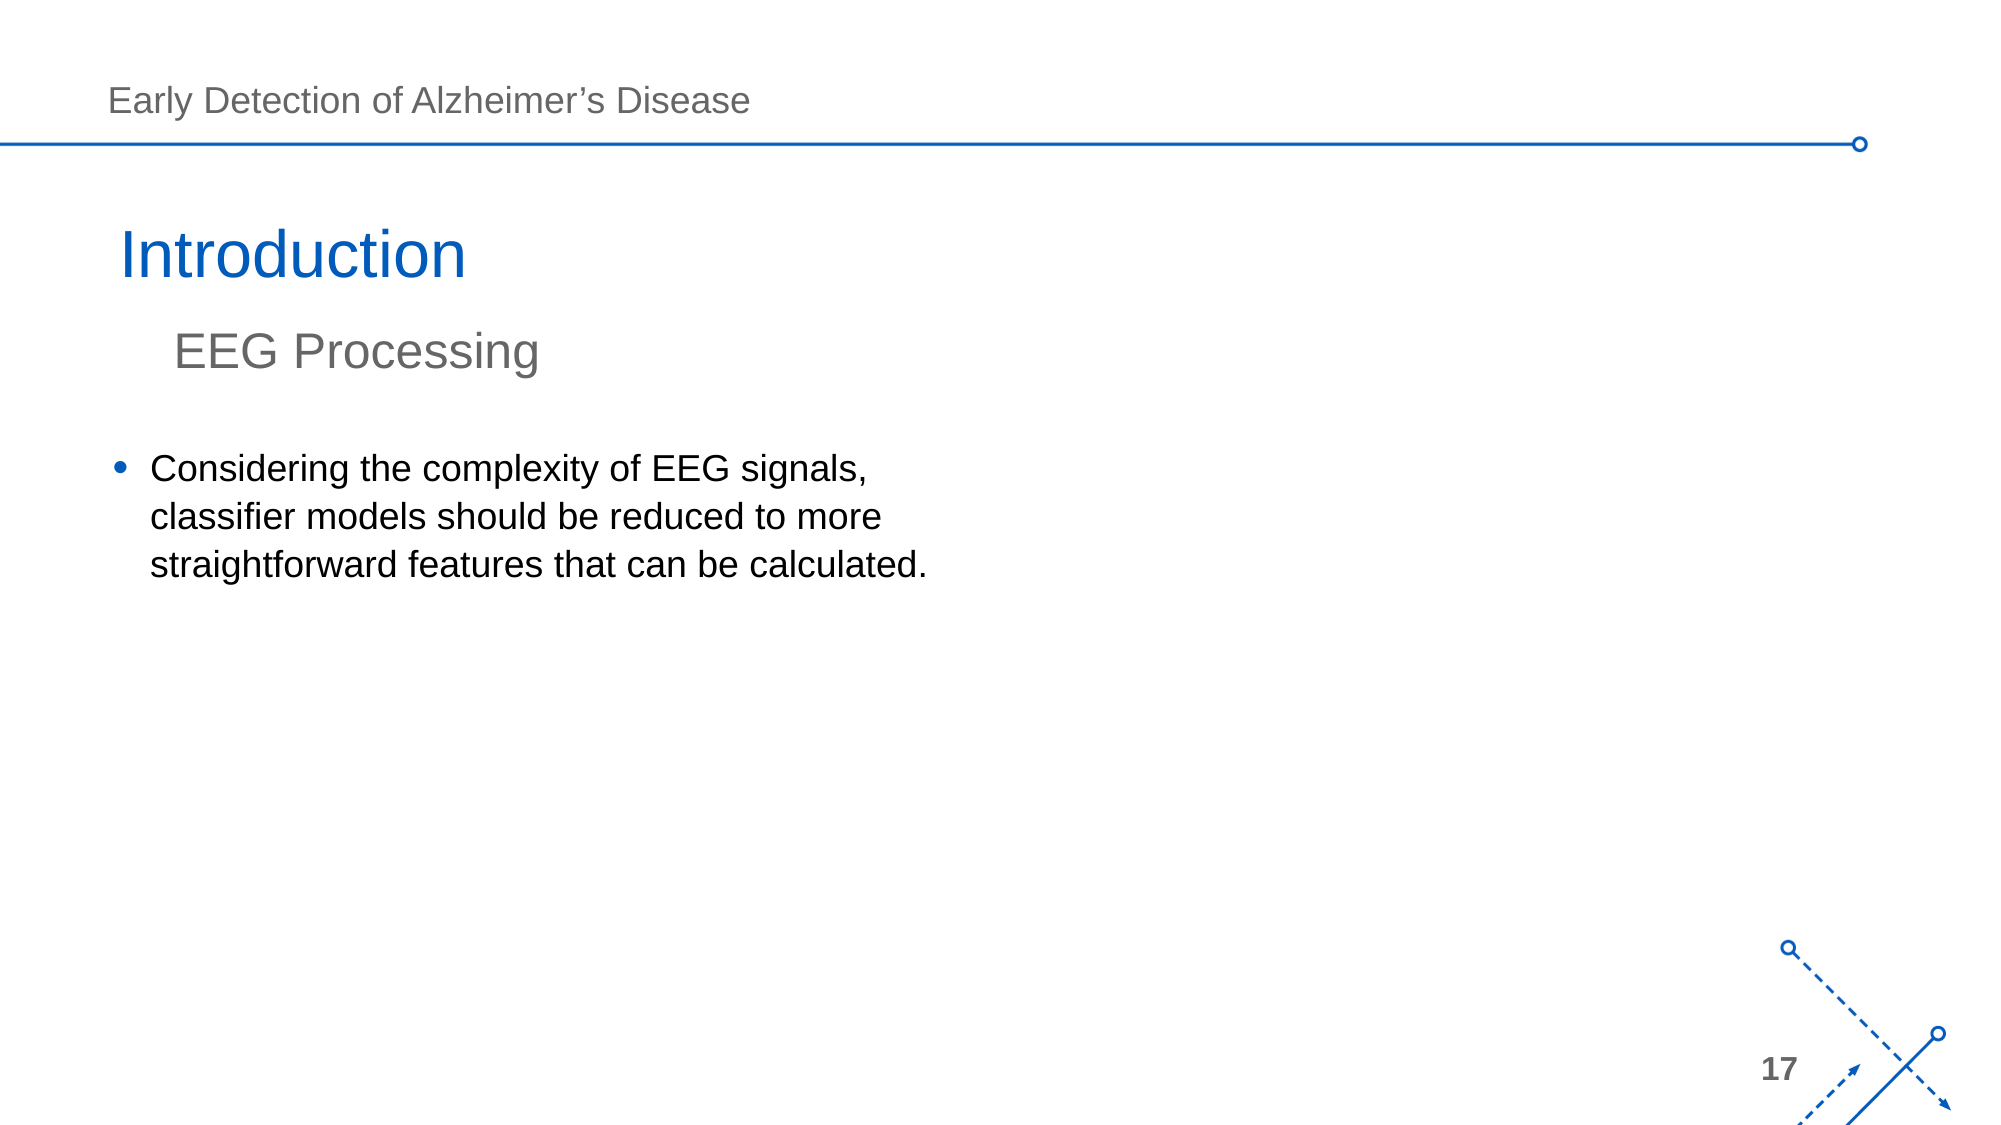

# Introduction
EEG Processing
Considering the complexity of EEG signals, classifier models should be reduced to more straightforward features that can be calculated.